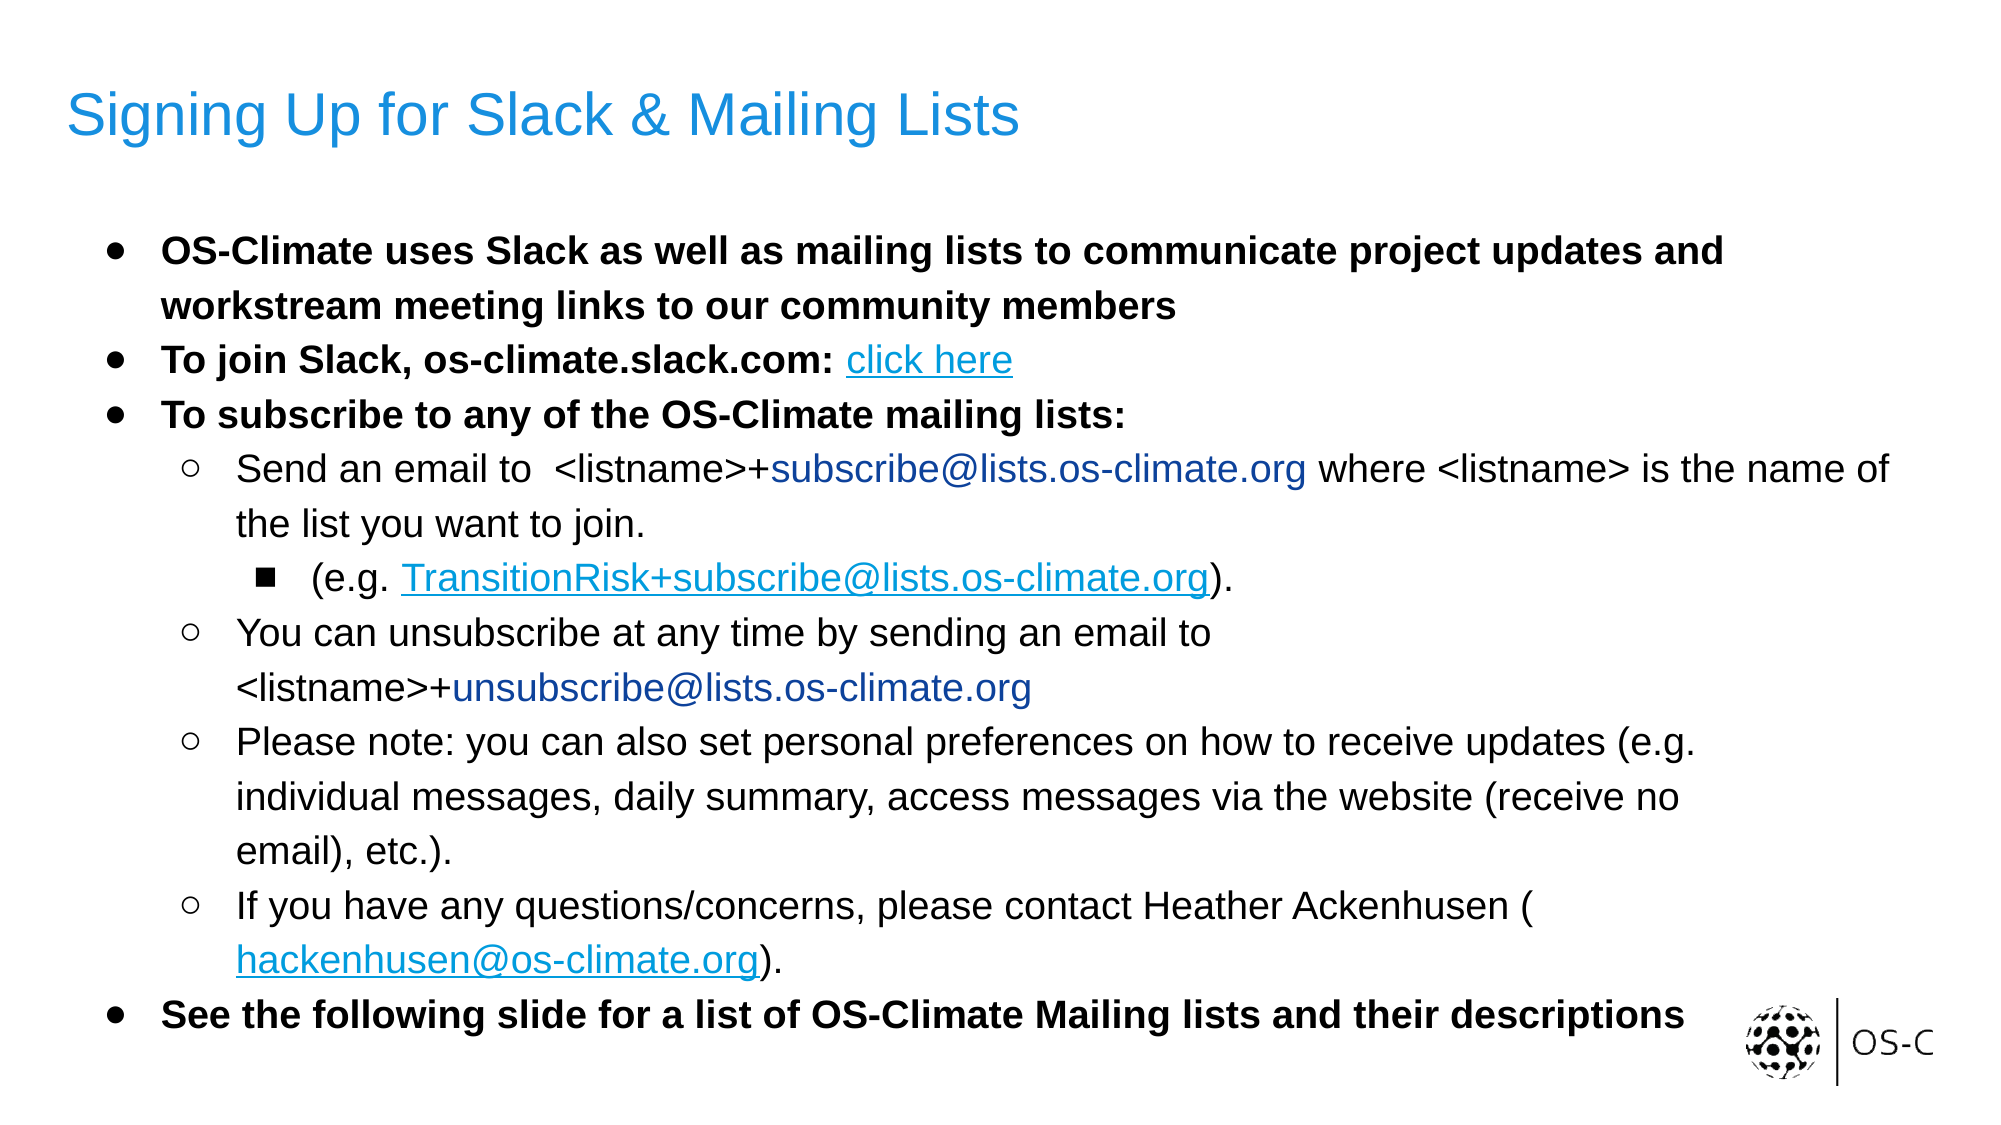

# Signing Up for Slack & Mailing Lists
OS-Climate uses Slack as well as mailing lists to communicate project updates and workstream meeting links to our community members
To join Slack, os-climate.slack.com: click here
To subscribe to any of the OS-Climate mailing lists:
Send an email to  <listname>+subscribe@lists.os-climate.org where <listname> is the name of the list you want to join.
(e.g. TransitionRisk+subscribe@lists.os-climate.org).
You can unsubscribe at any time by sending an email to <listname>+unsubscribe@lists.os-climate.org
Please note: you can also set personal preferences on how to receive updates (e.g. individual messages, daily summary, access messages via the website (receive no email), etc.).
If you have any questions/concerns, please contact Heather Ackenhusen (hackenhusen@os-climate.org).
See the following slide for a list of OS-Climate Mailing lists and their descriptions